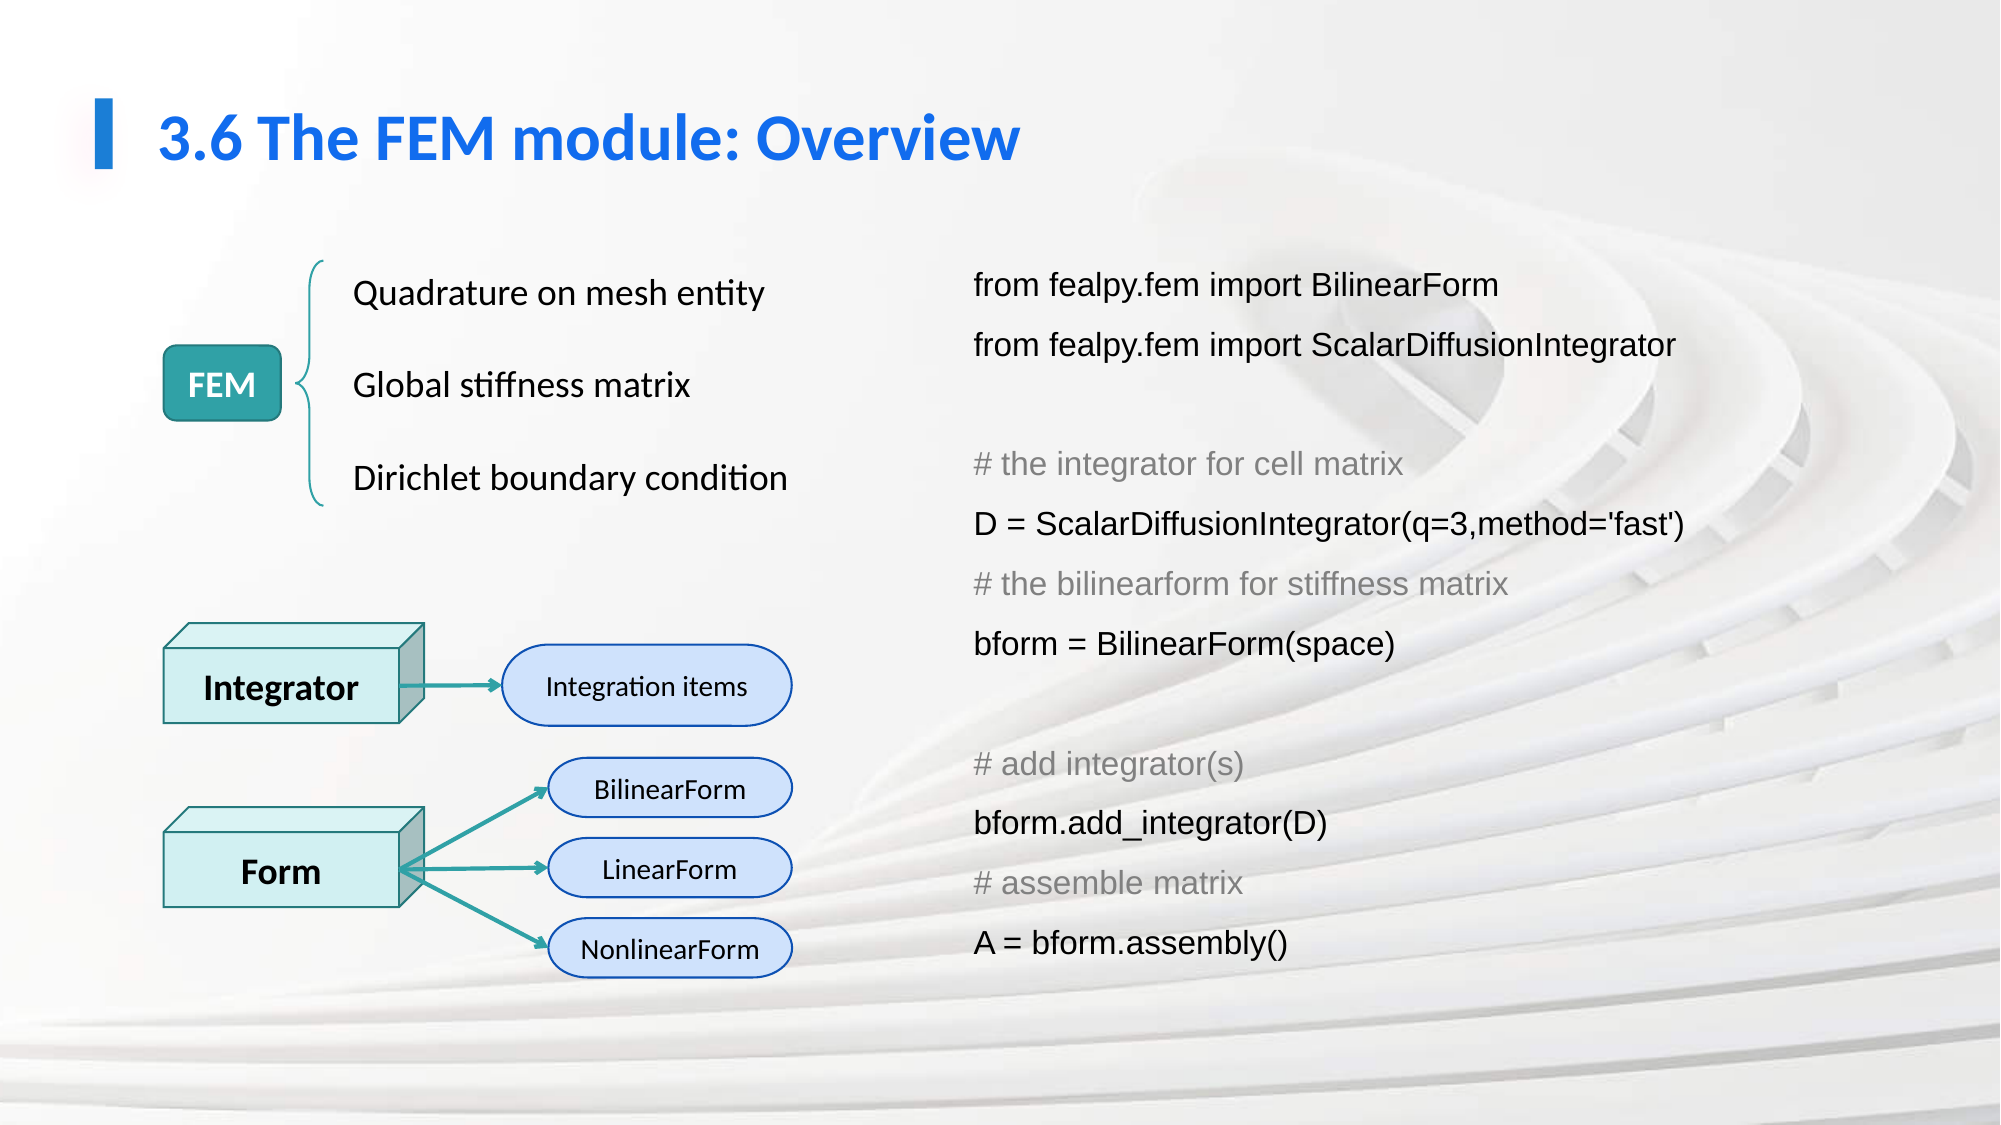

3.6 The FEM module: Overview
from fealpy.fem import BilinearForm
from fealpy.fem import ScalarDiffusionIntegrator

# the integrator for cell matrix
D = ScalarDiffusionIntegrator(q=3,method='fast')
# the bilinearform for stiffness matrix
bform = BilinearForm(space)

# add integrator(s)
bform.add_integrator(D)
# assemble matrix
A = bform.assembly()

Quadrature on mesh entity
FEM
Global stiffness matrix
Dirichlet boundary condition
Integrator
Integration items
BilinearForm
Form
LinearForm
NonlinearForm